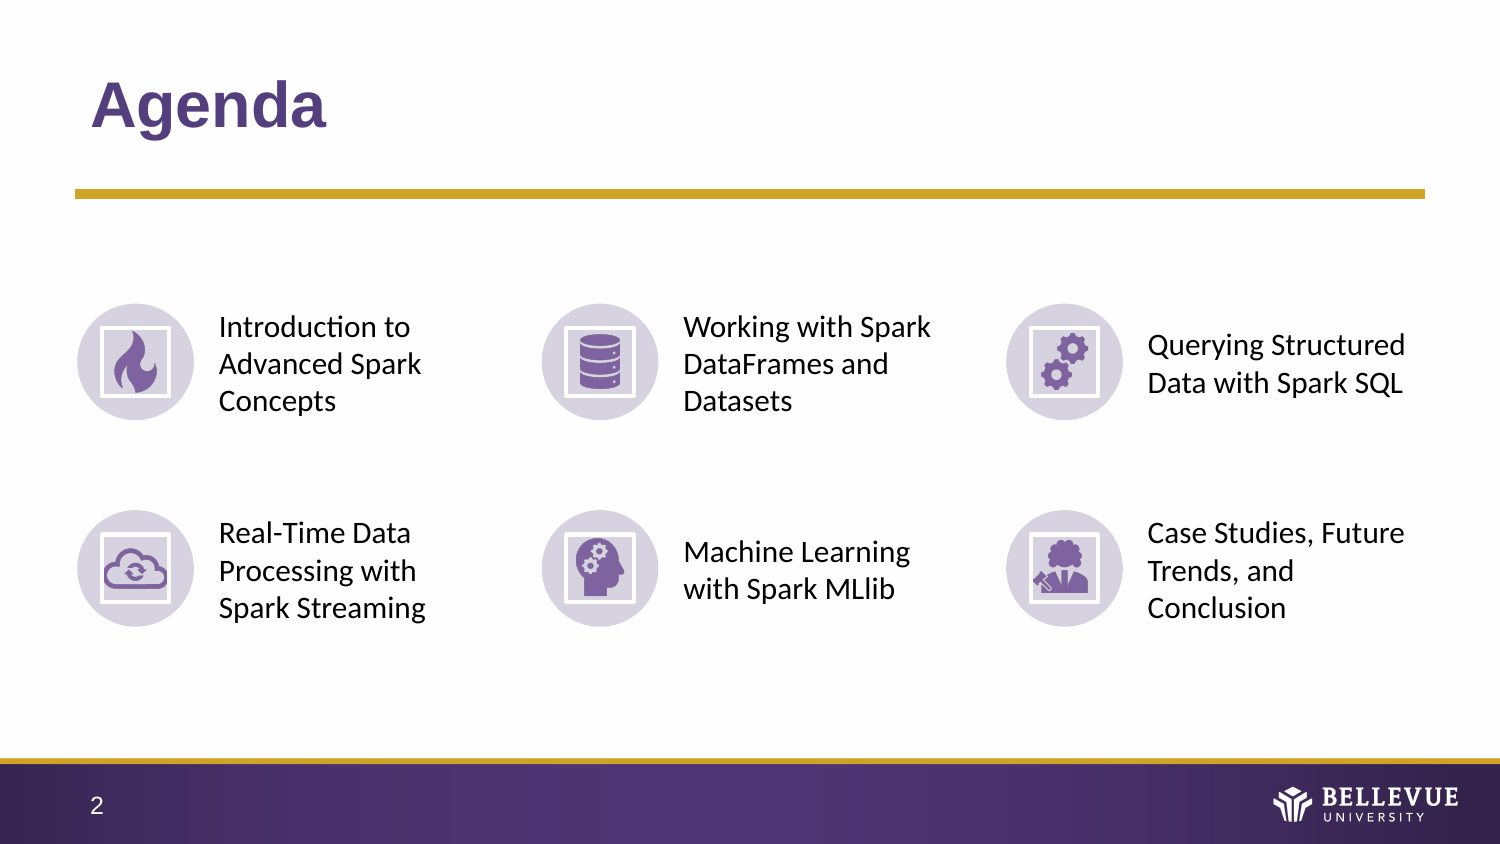

# Agenda

Introduction to Advanced Spark Concepts
Working with Spark DataFrames and Datasets
Querying Structured Data with Spark SQL
Real-Time Data Processing with Spark Streaming
Machine Learning with Spark MLlib
Case Studies, Future Trends, and Conclusion